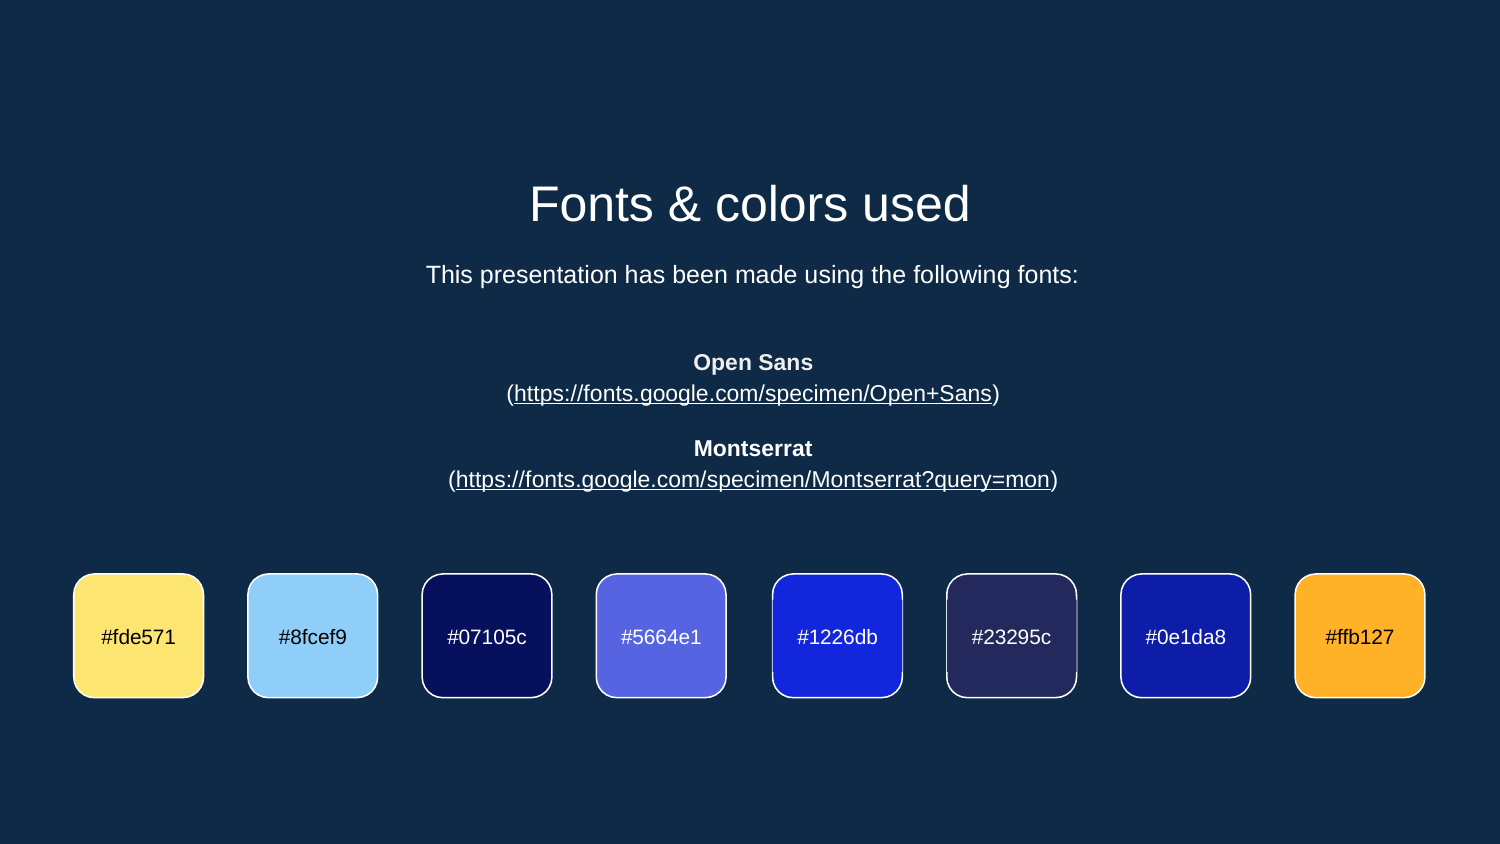

Fonts & colors used
This presentation has been made using the following fonts:

Open Sans
(https://fonts.google.com/specimen/Open+Sans)

Montserrat
(https://fonts.google.com/specimen/Montserrat?query=mon)

#fde571
#8fcef9
#07105c
#5664e1

#1226db
#23295c
#0e1da8
#ffb127